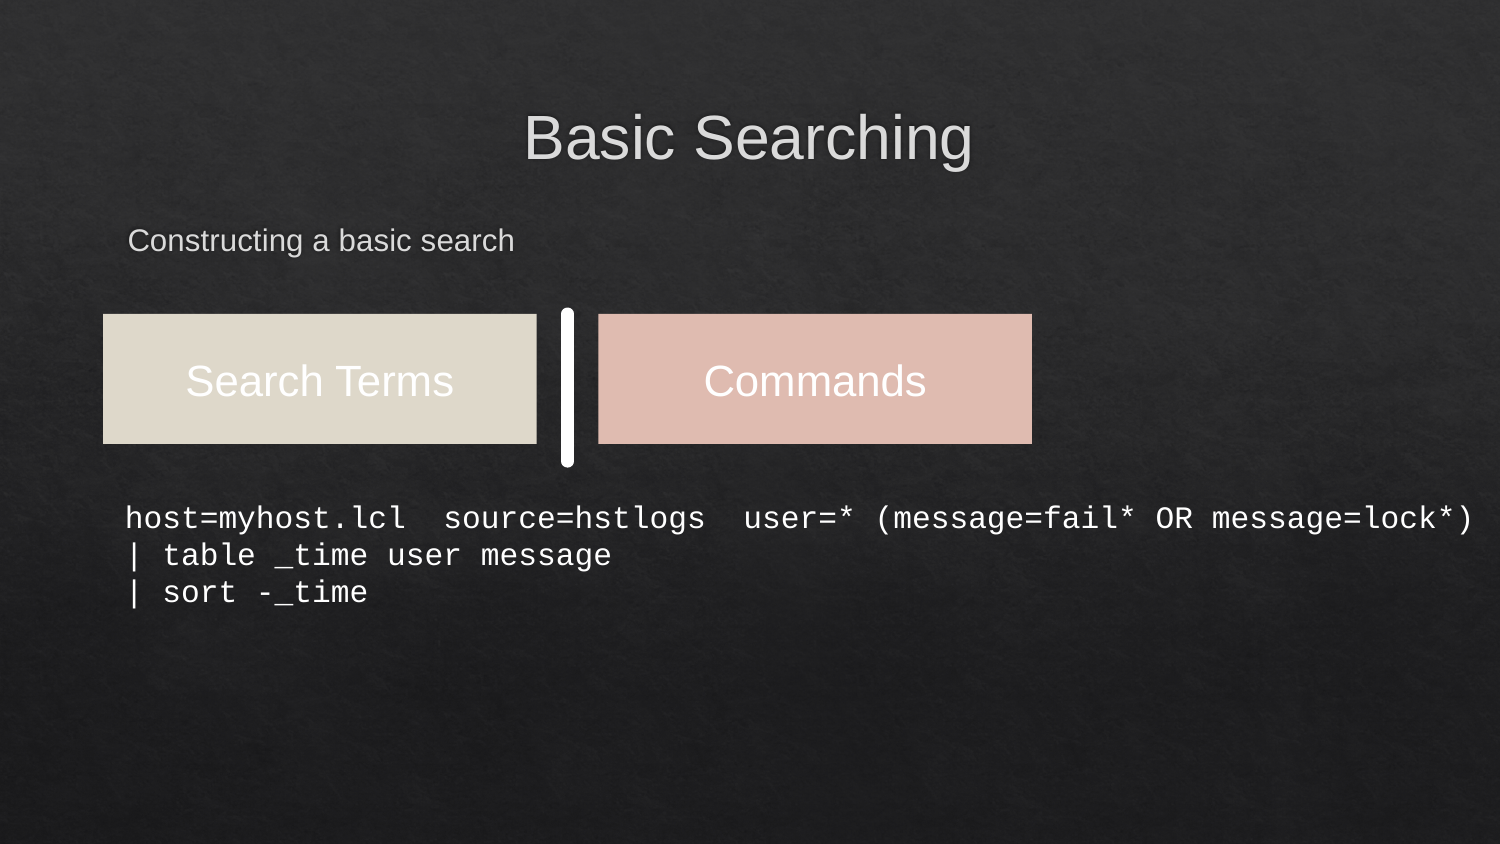

# Basic Searching
Constructing a basic search
Commands
Search Terms
host=myhost.lcl  source=hstlogs  user=* (message=fail* OR message=lock*)
| table _time user message
| sort -_time